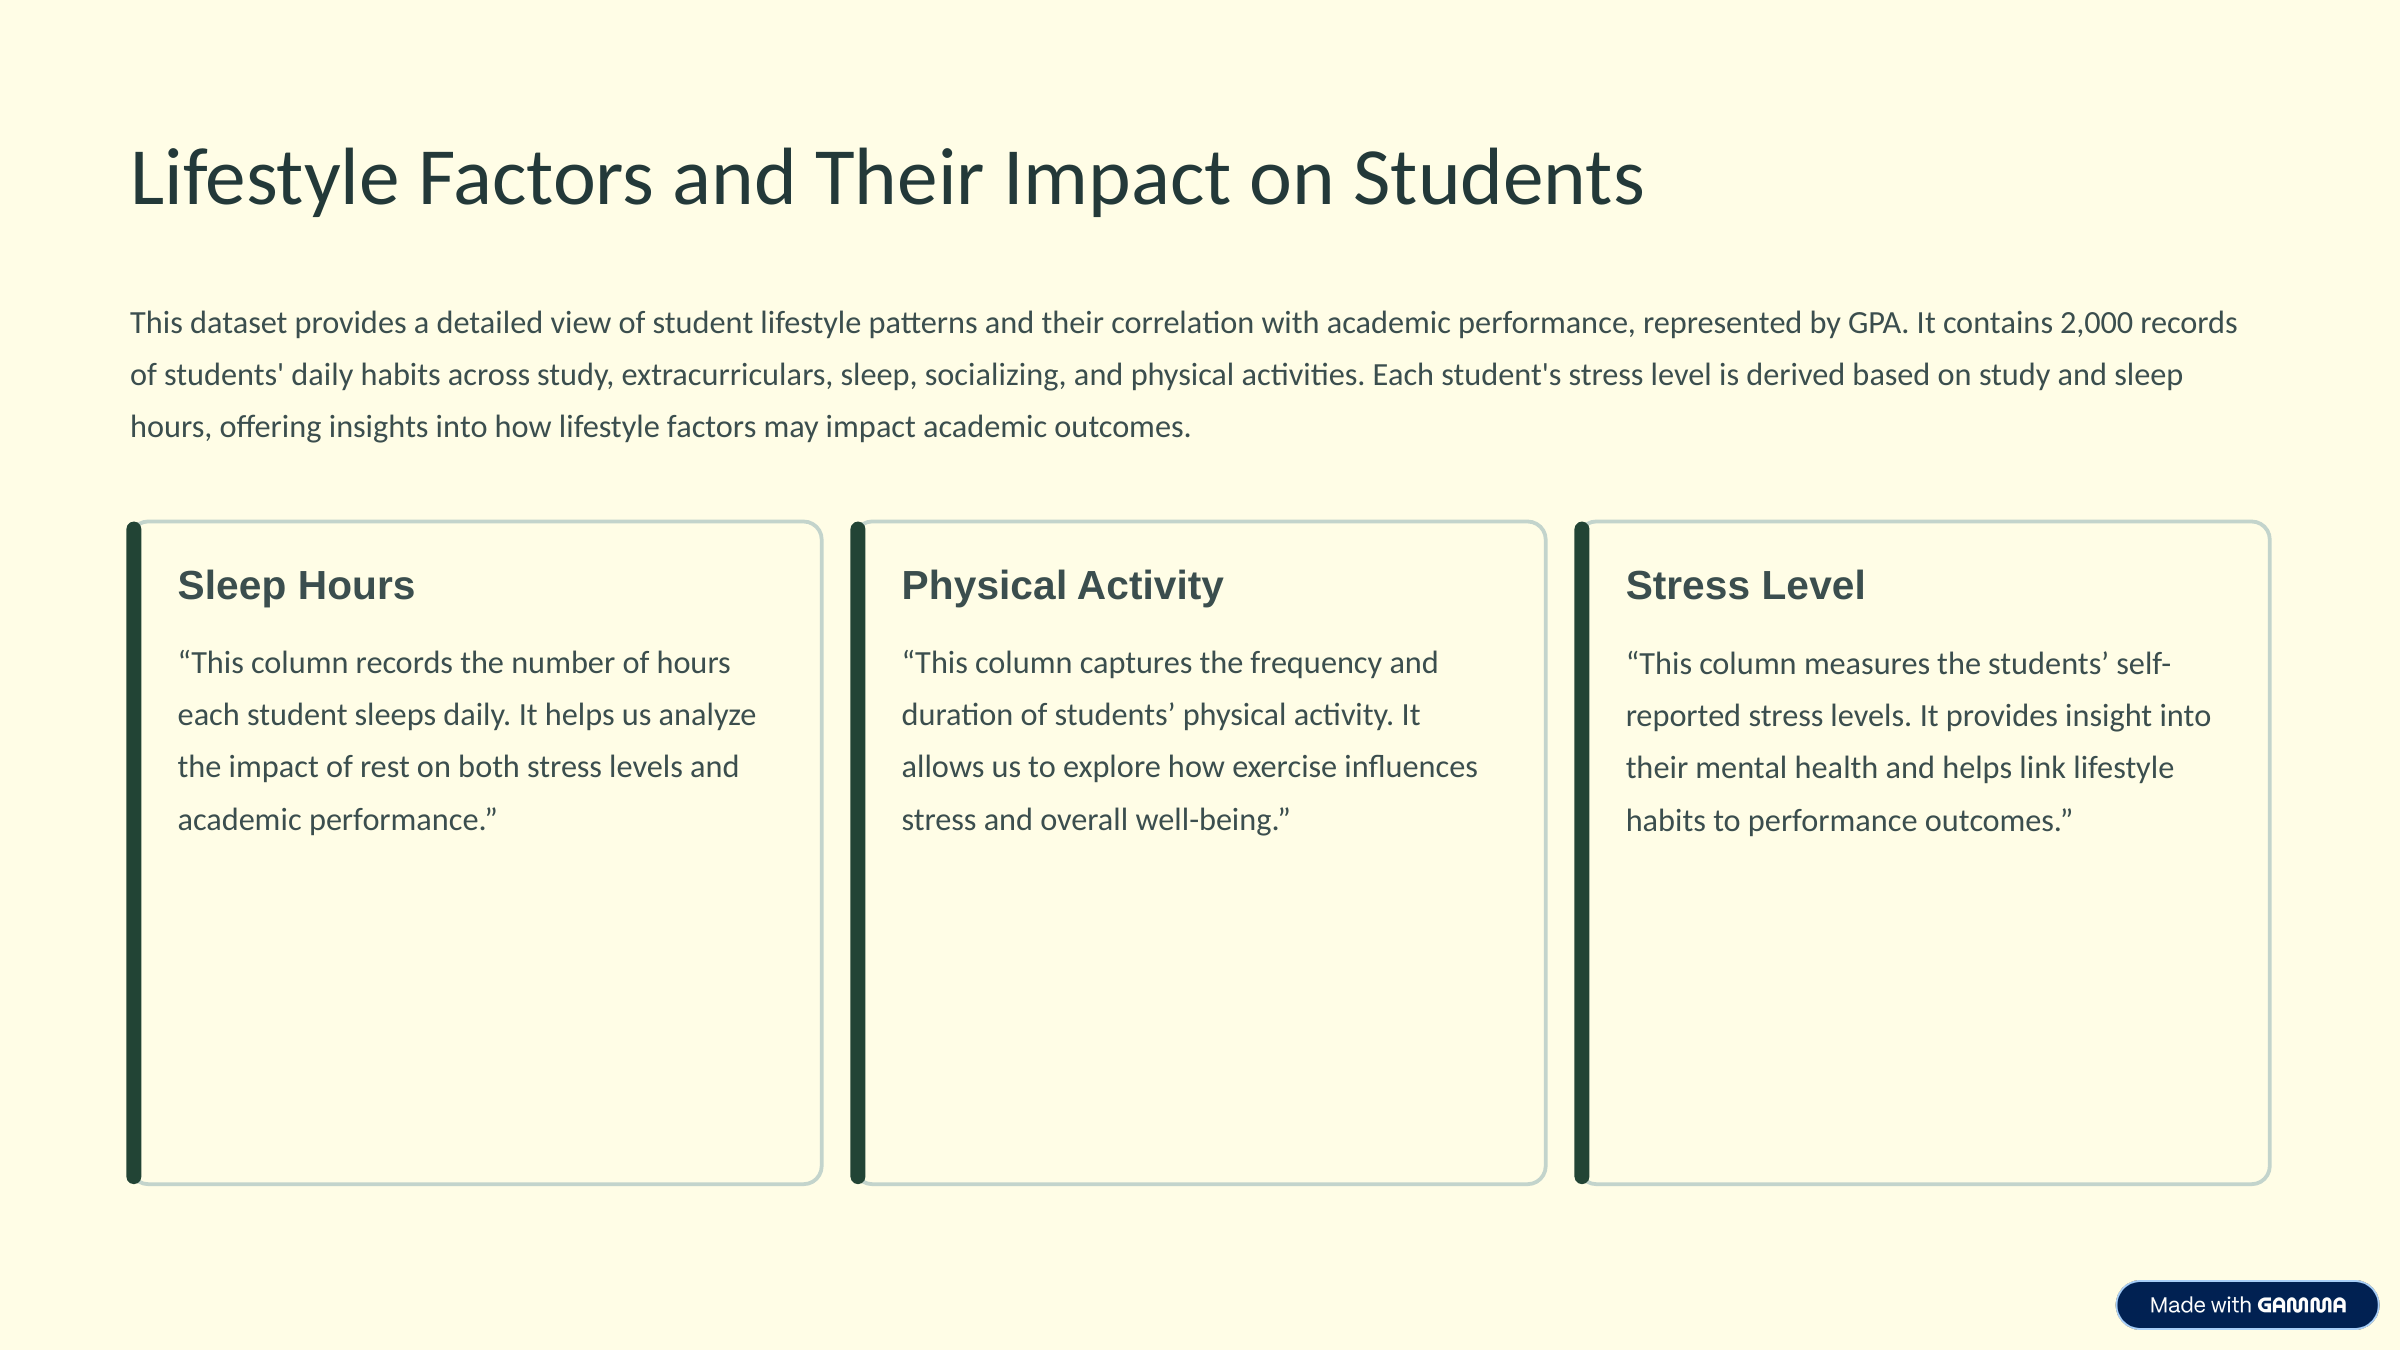

Lifestyle Factors and Their Impact on Students
This dataset provides a detailed view of student lifestyle patterns and their correlation with academic performance, represented by GPA. It contains 2,000 records of students' daily habits across study, extracurriculars, sleep, socializing, and physical activities. Each student's stress level is derived based on study and sleep hours, offering insights into how lifestyle factors may impact academic outcomes.

Sleep Hours
Physical Activity
Stress Level
“This column records the number of hours each student sleeps daily. It helps us analyze the impact of rest on both stress levels and academic performance.”
“This column captures the frequency and duration of students’ physical activity. It allows us to explore how exercise influences stress and overall well-being.”
“This column measures the students’ self-reported stress levels. It provides insight into their mental health and helps link lifestyle habits to performance outcomes.”